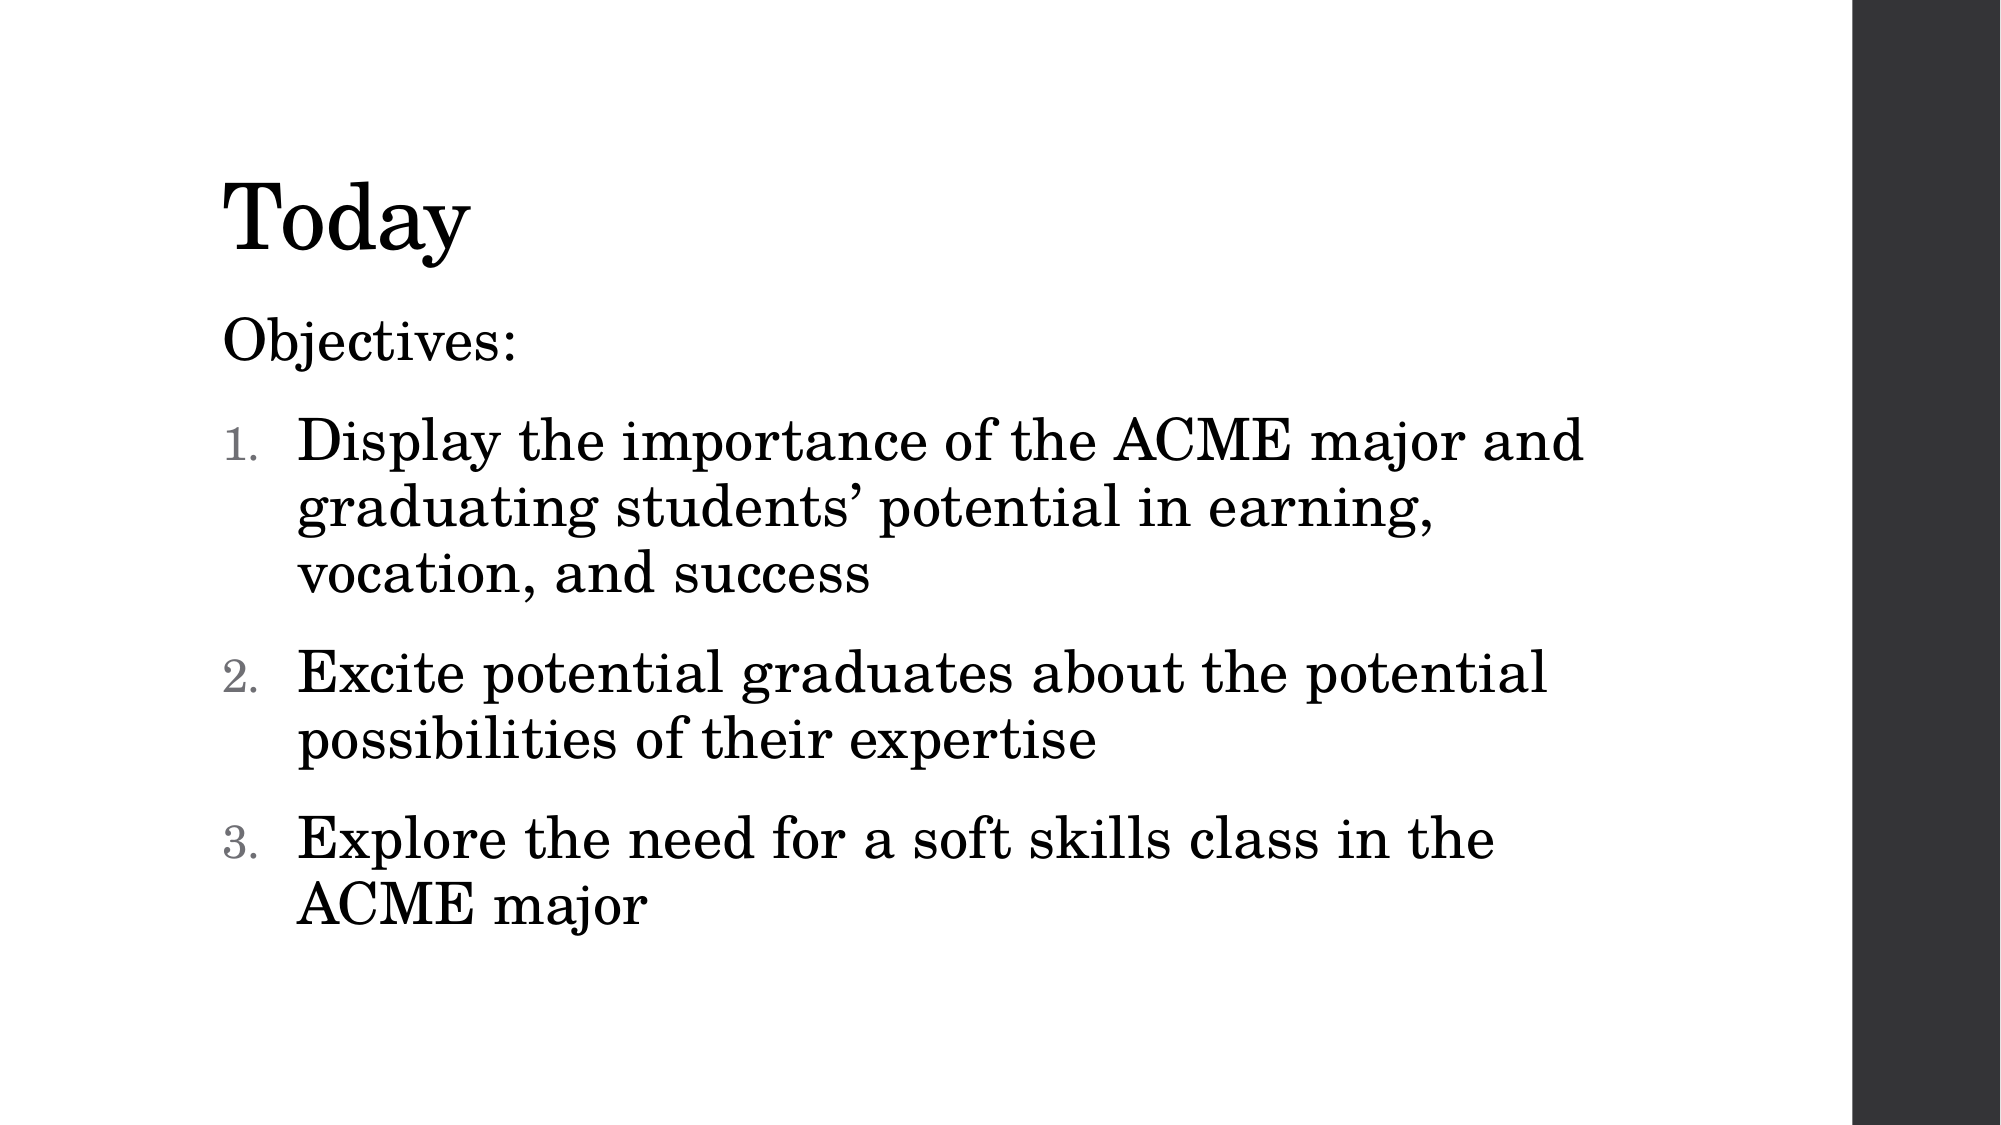

# Today
Objectives:
Display the importance of the ACME major and graduating students’ potential in earning, vocation, and success
Excite potential graduates about the potential possibilities of their expertise
Explore the need for a soft skills class in the ACME major